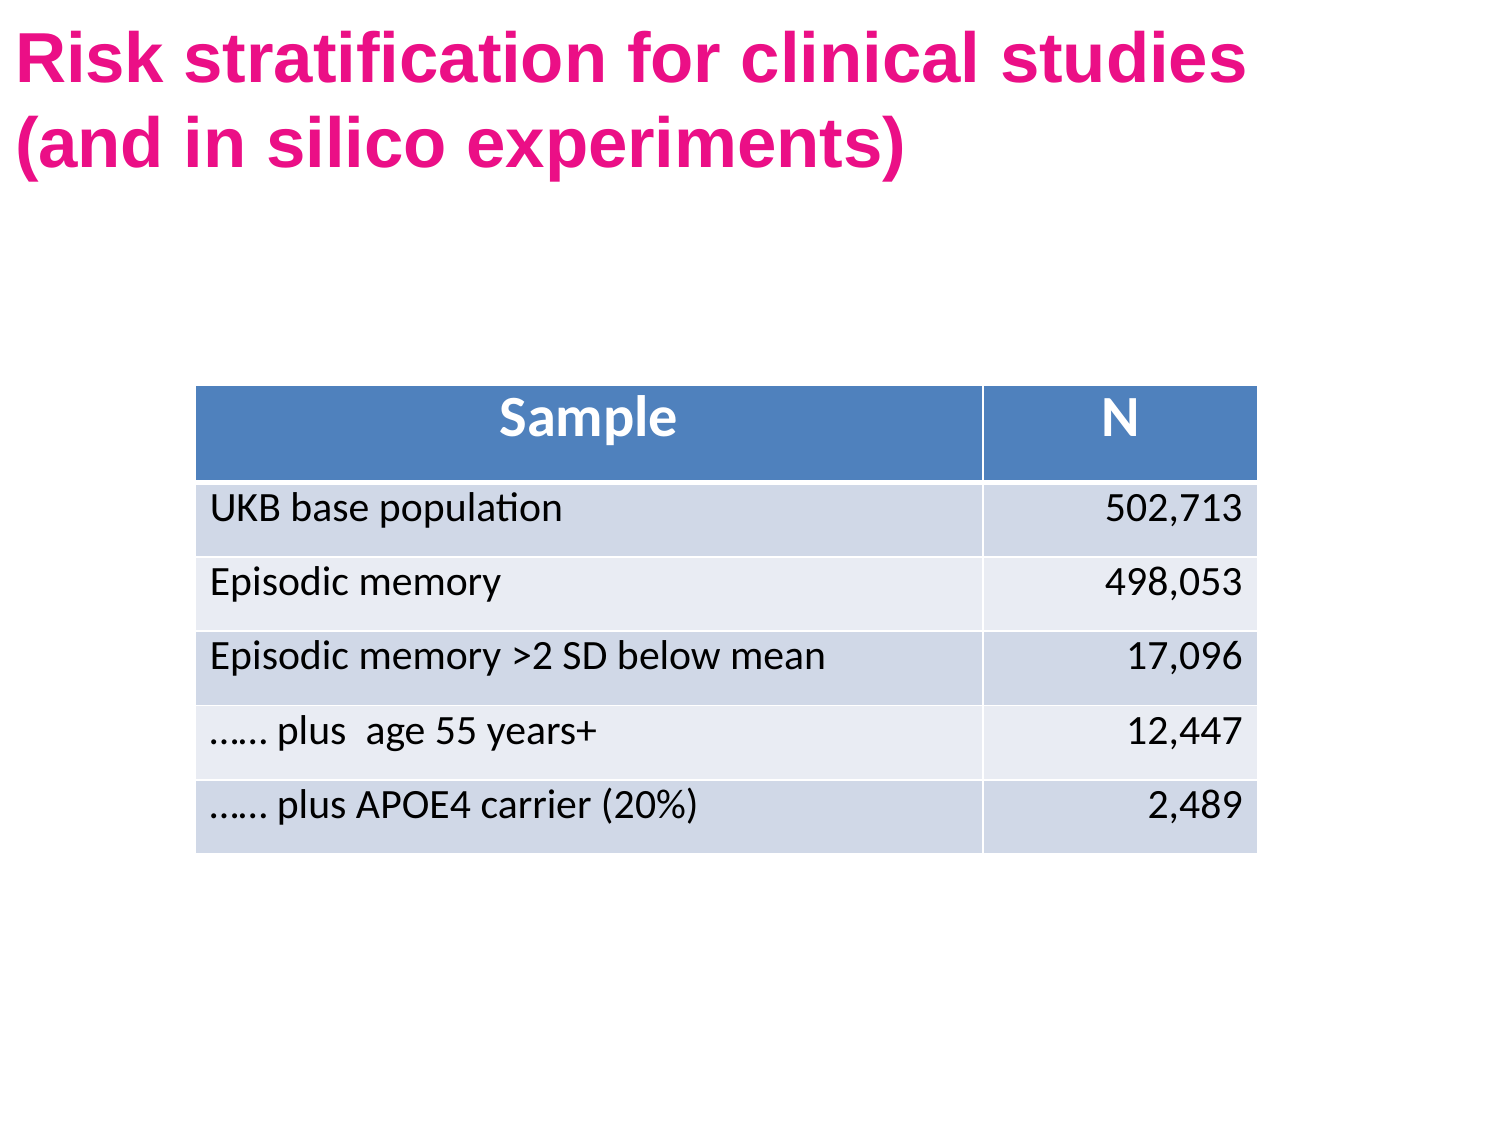

# Risk stratification for clinical studies (and in silico experiments)
| Sample | N |
| --- | --- |
| UKB base population | 502,713 |
| Episodic memory | 498,053 |
| Episodic memory >2 SD below mean | 17,096 |
| …… plus age 55 years+ | 12,447 |
| …… plus APOE4 carrier (20%) | 2,489 |